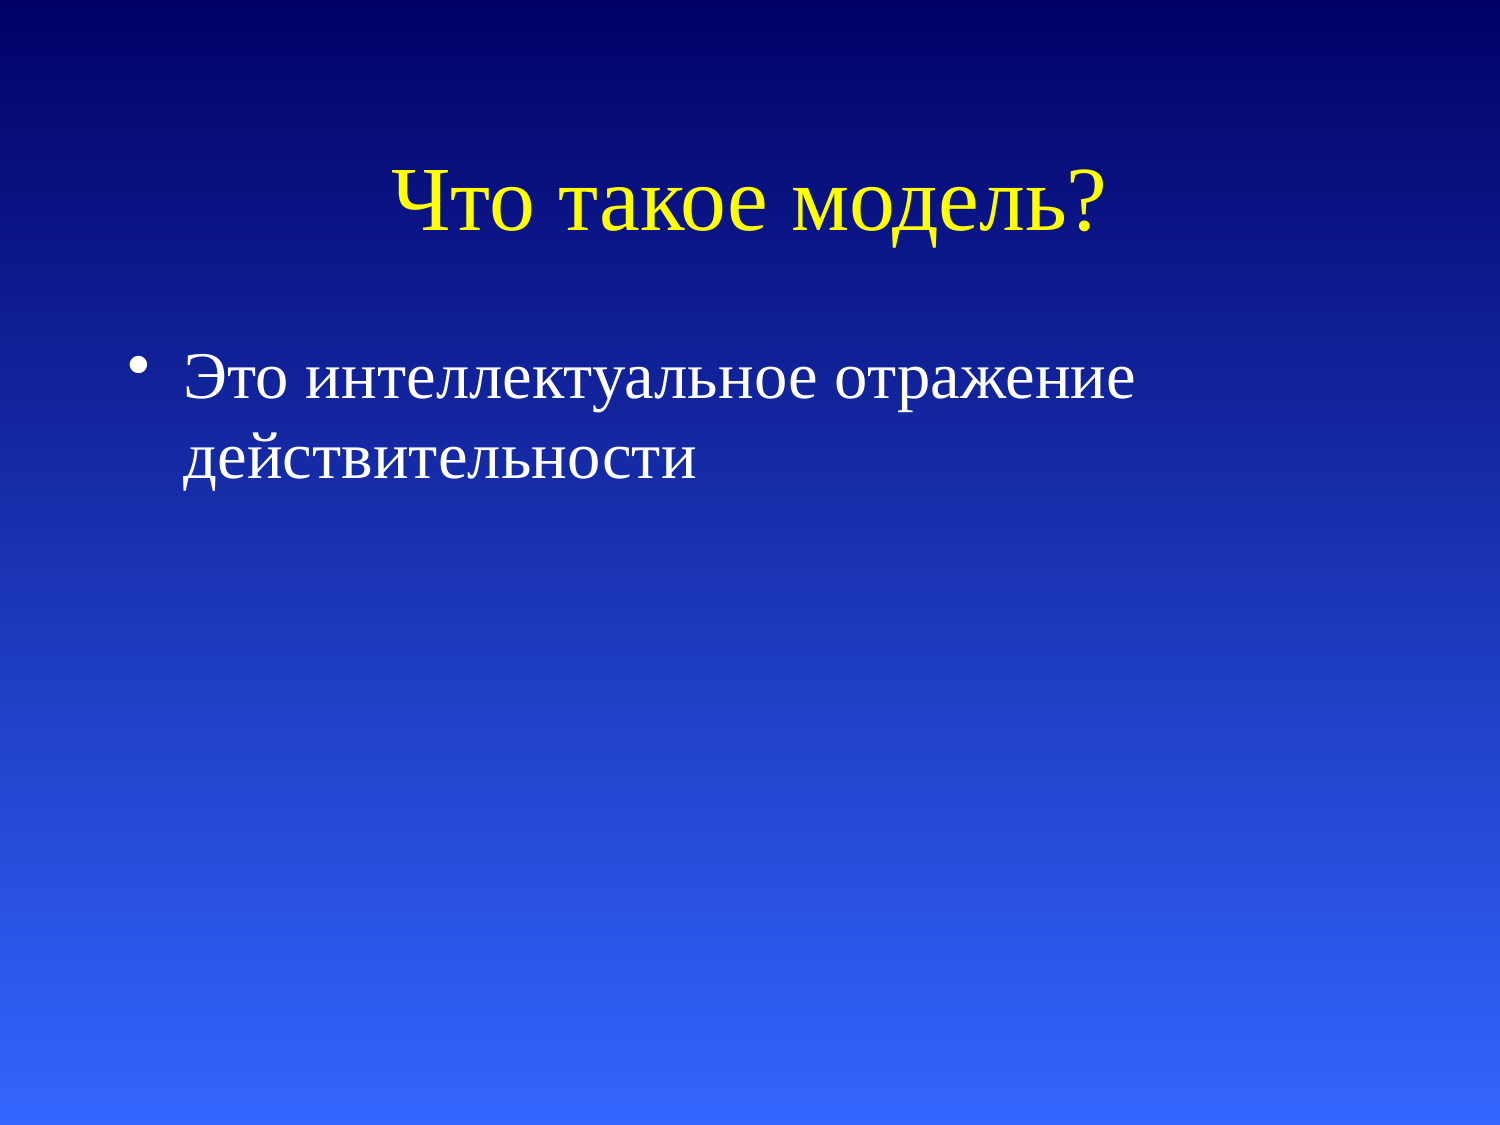

# Что такое модель?
Это интеллектуальное отражение действительности